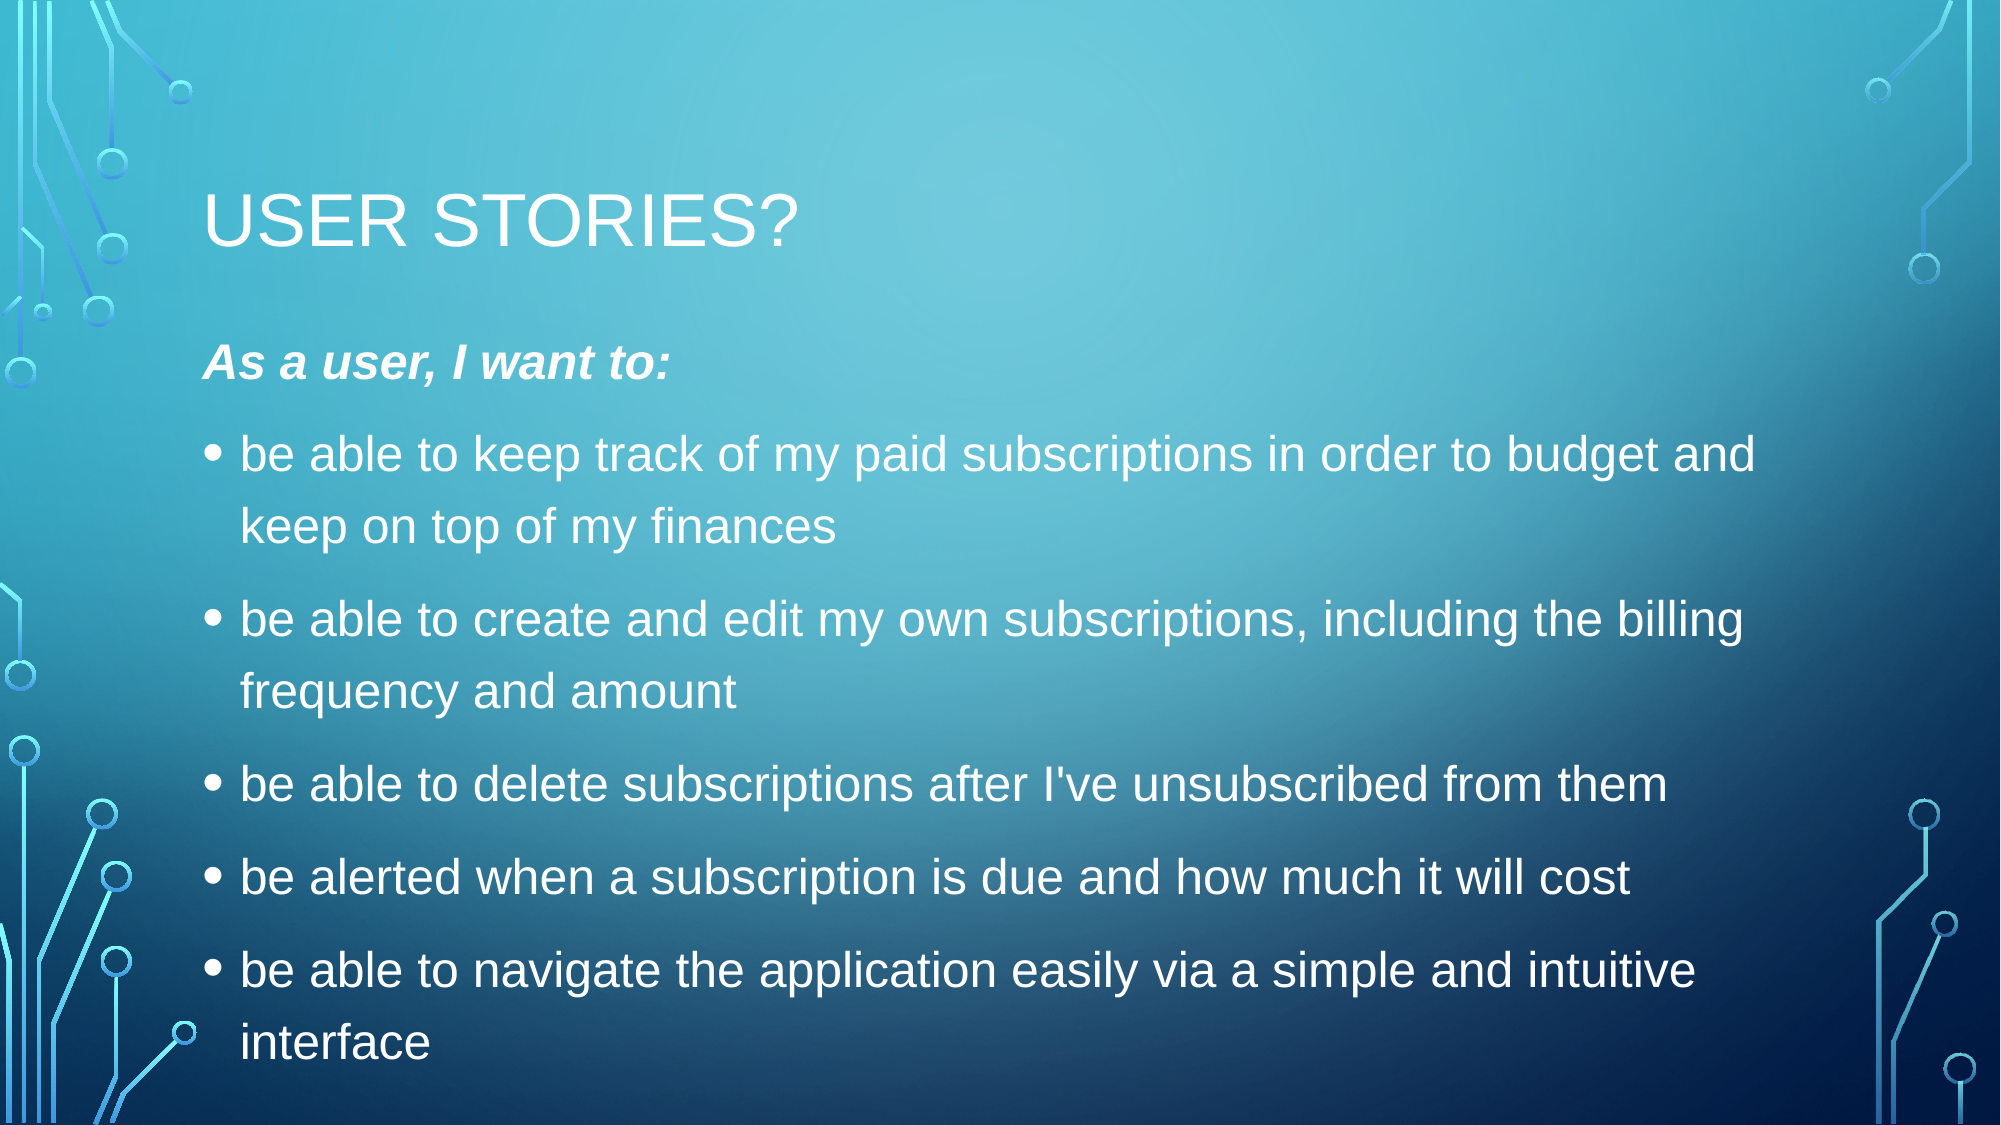

# User Stories?
As a user, I want to:
be able to keep track of my paid subscriptions in order to budget and keep on top of my finances
be able to create and edit my own subscriptions, including the billing frequency and amount
be able to delete subscriptions after I've unsubscribed from them
be alerted when a subscription is due and how much it will cost
be able to navigate the application easily via a simple and intuitive interface